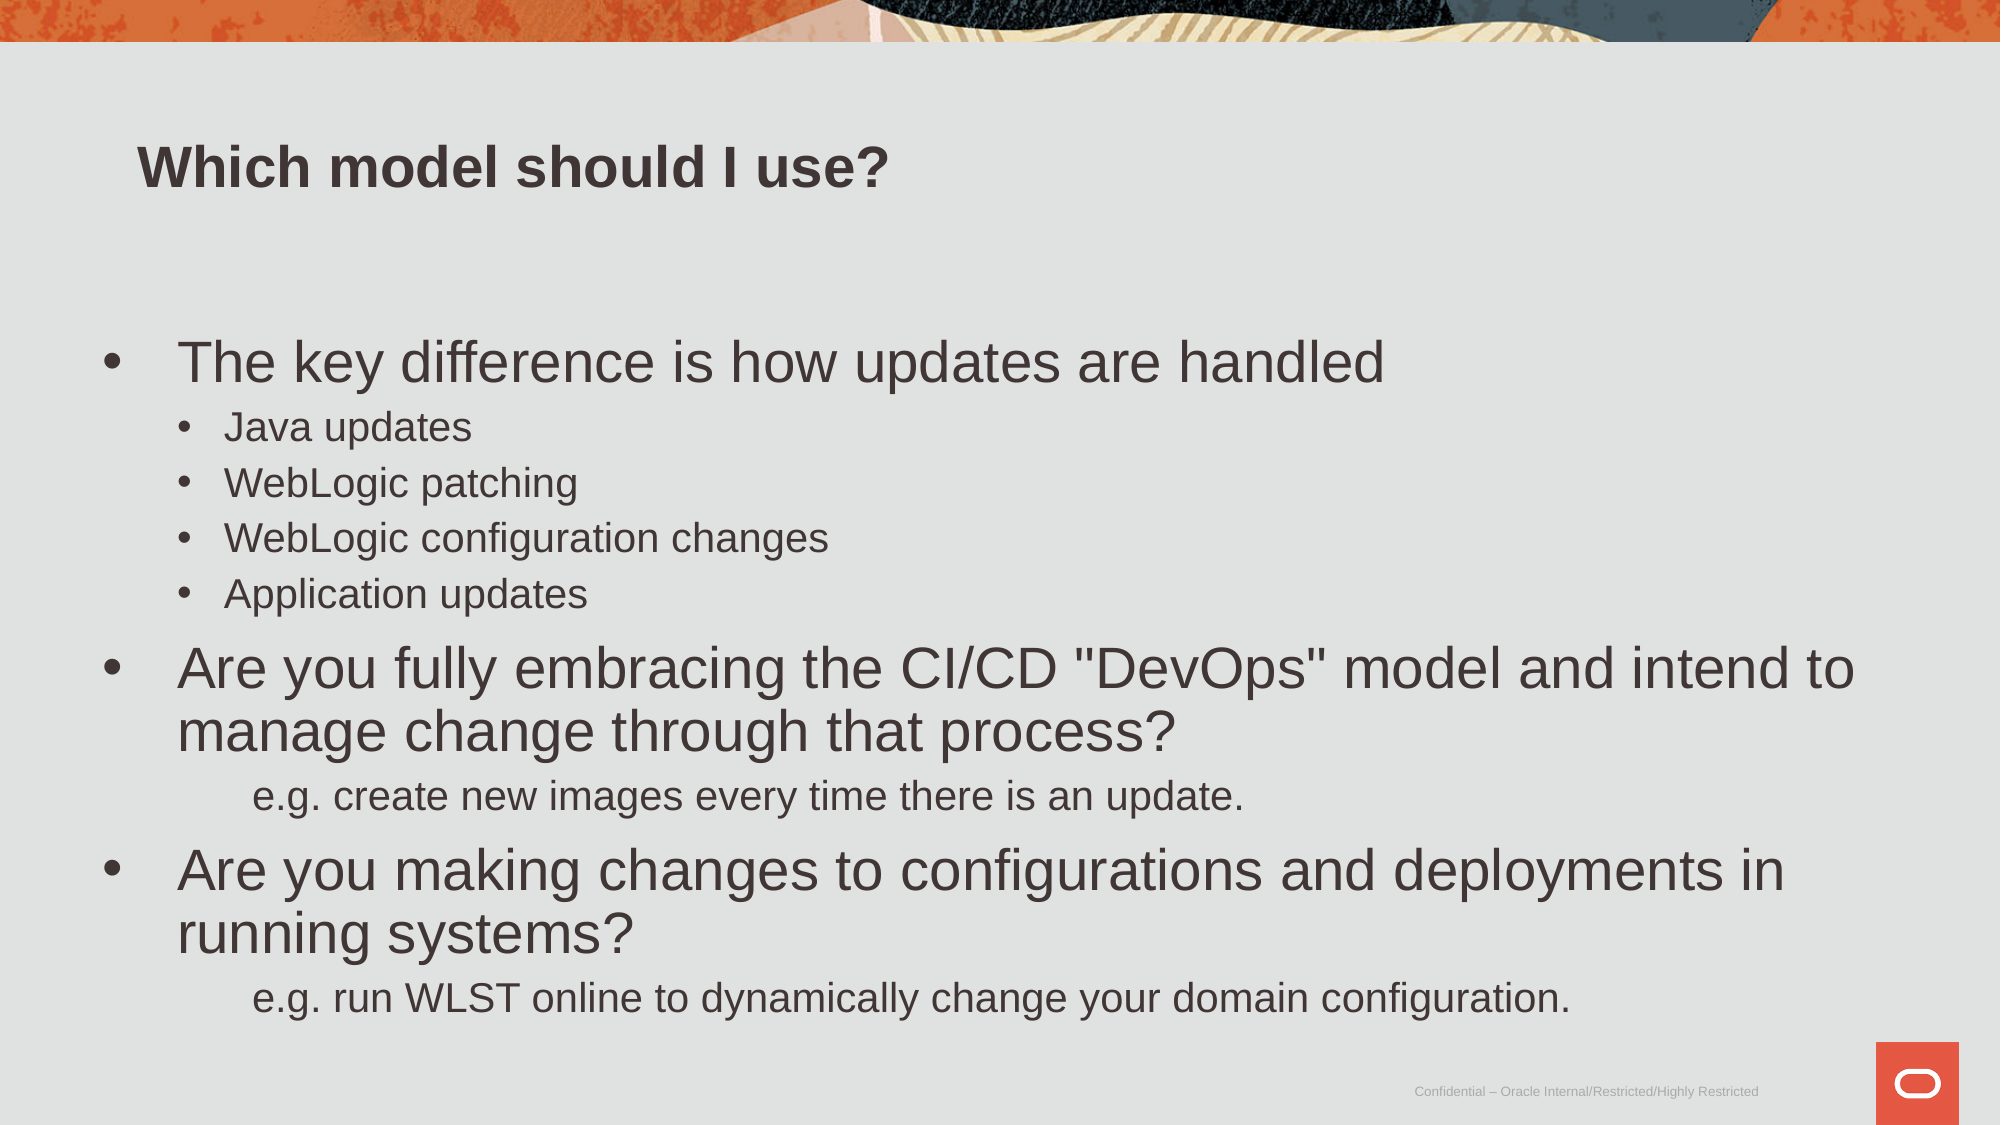

# Which model should I use?
The key difference is how updates are handled
Java updates
WebLogic patching
WebLogic configuration changes
Application updates
Are you fully embracing the CI/CD "DevOps" model and intend to manage change through that process?
e.g. create new images every time there is an update.
Are you making changes to configurations and deployments in running systems?
e.g. run WLST online to dynamically change your domain configuration.

Confidential – Oracle Internal/Restricted/Highly Restricted